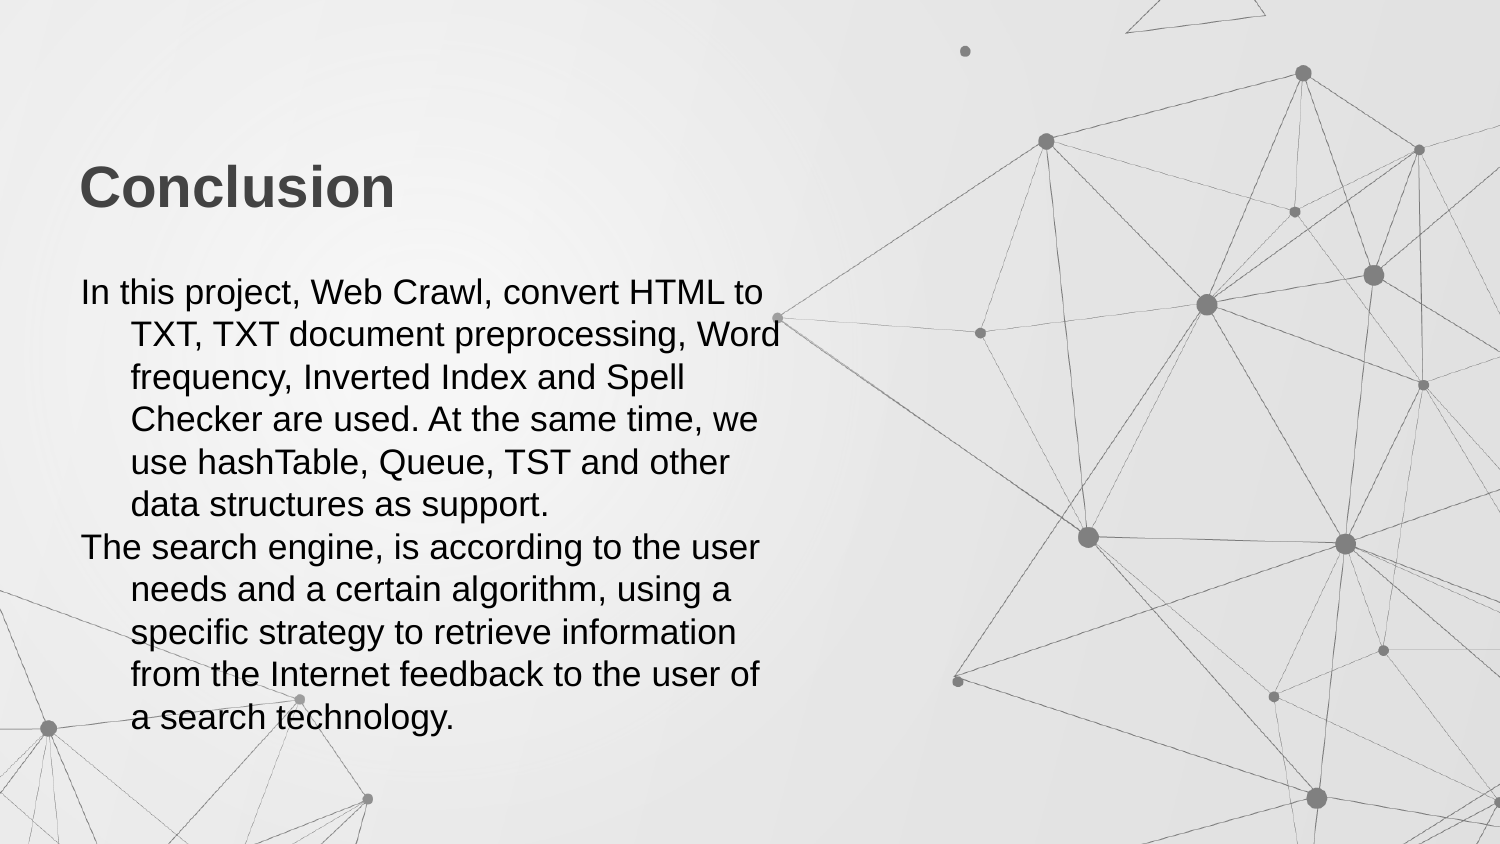

# Conclusion
In this project, Web Crawl, convert HTML to TXT, TXT document preprocessing, Word frequency, Inverted Index and Spell Checker are used. At the same time, we use hashTable, Queue, TST and other data structures as support.
The search engine, is according to the user needs and a certain algorithm, using a specific strategy to retrieve information from the Internet feedback to the user of a search technology.